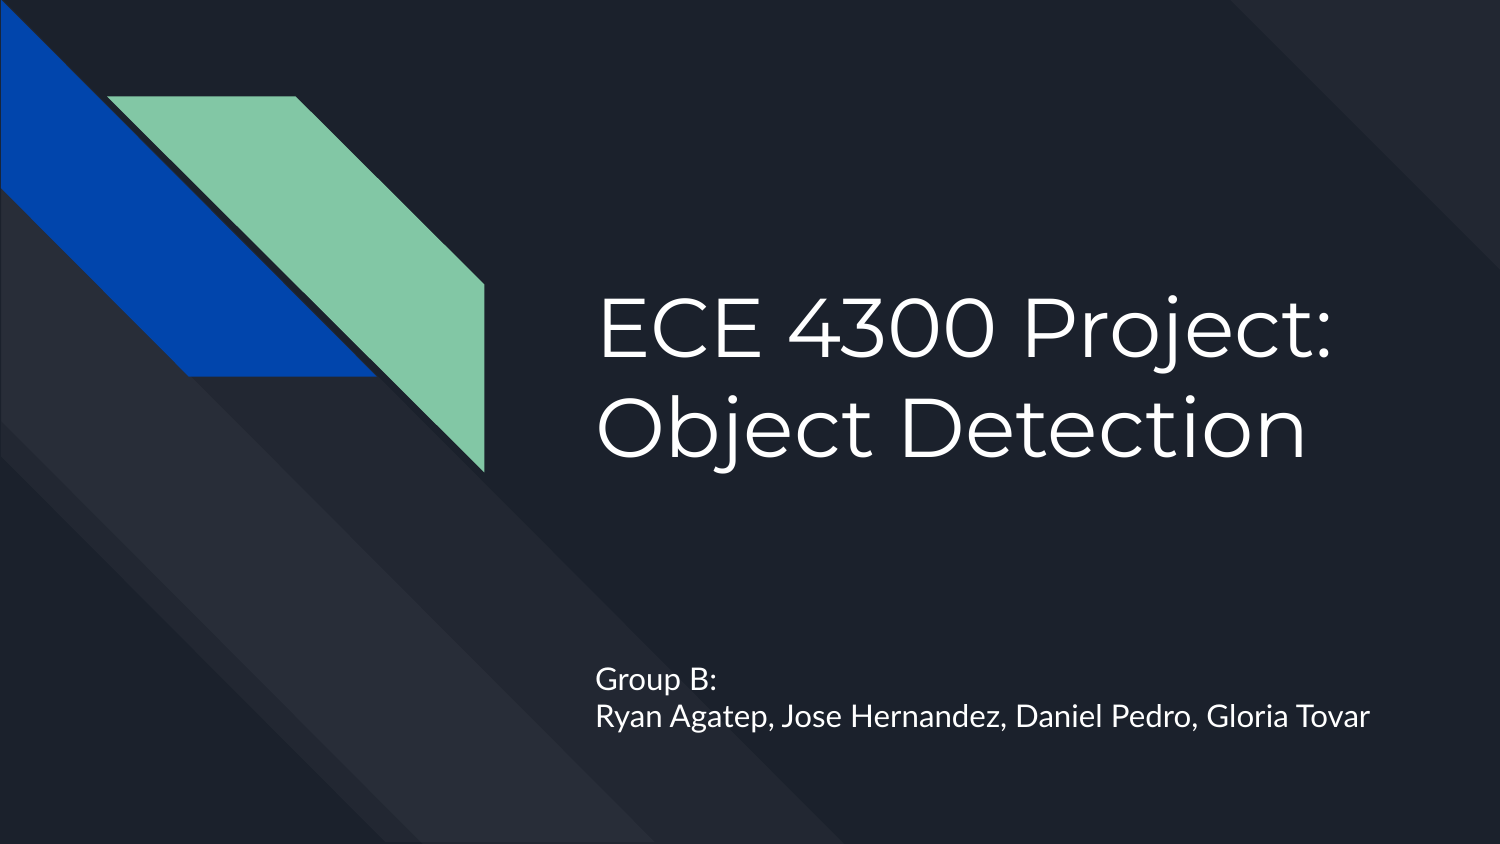

# ECE 4300 Project: Object Detection

Group B:
Ryan Agatep, Jose Hernandez, Daniel Pedro, Gloria Tovar